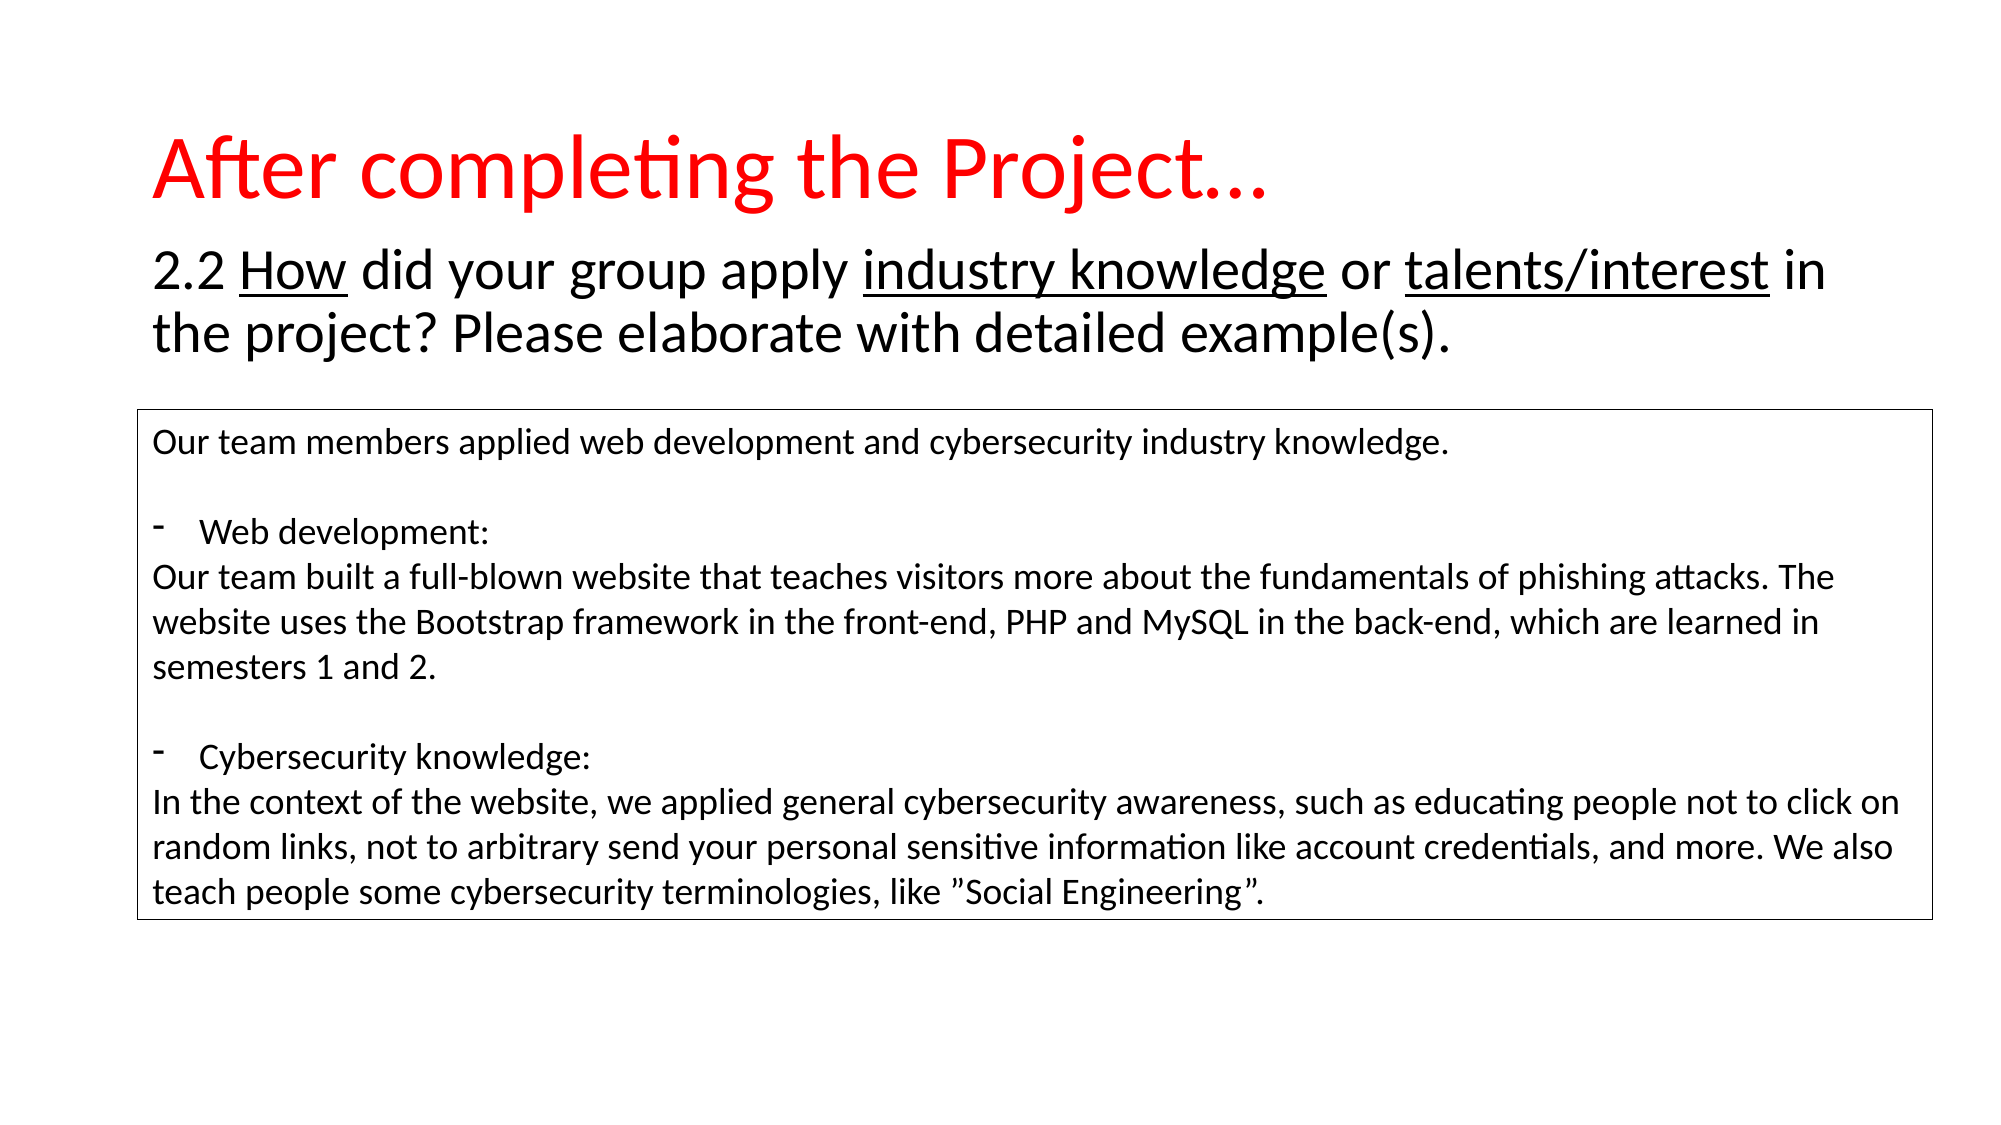

# After completing the Project…
2.2 How did your group apply industry knowledge or talents/interest in the project? Please elaborate with detailed example(s).
Our team members applied web development and cybersecurity industry knowledge.

Web development:
Our team built a full-blown website that teaches visitors more about the fundamentals of phishing attacks. The website uses the Bootstrap framework in the front-end, PHP and MySQL in the back-end, which are learned in semesters 1 and 2.

Cybersecurity knowledge:
In the context of the website, we applied general cybersecurity awareness, such as educating people not to click on random links, not to arbitrary send your personal sensitive information like account credentials, and more. We also teach people some cybersecurity terminologies, like ”Social Engineering”.